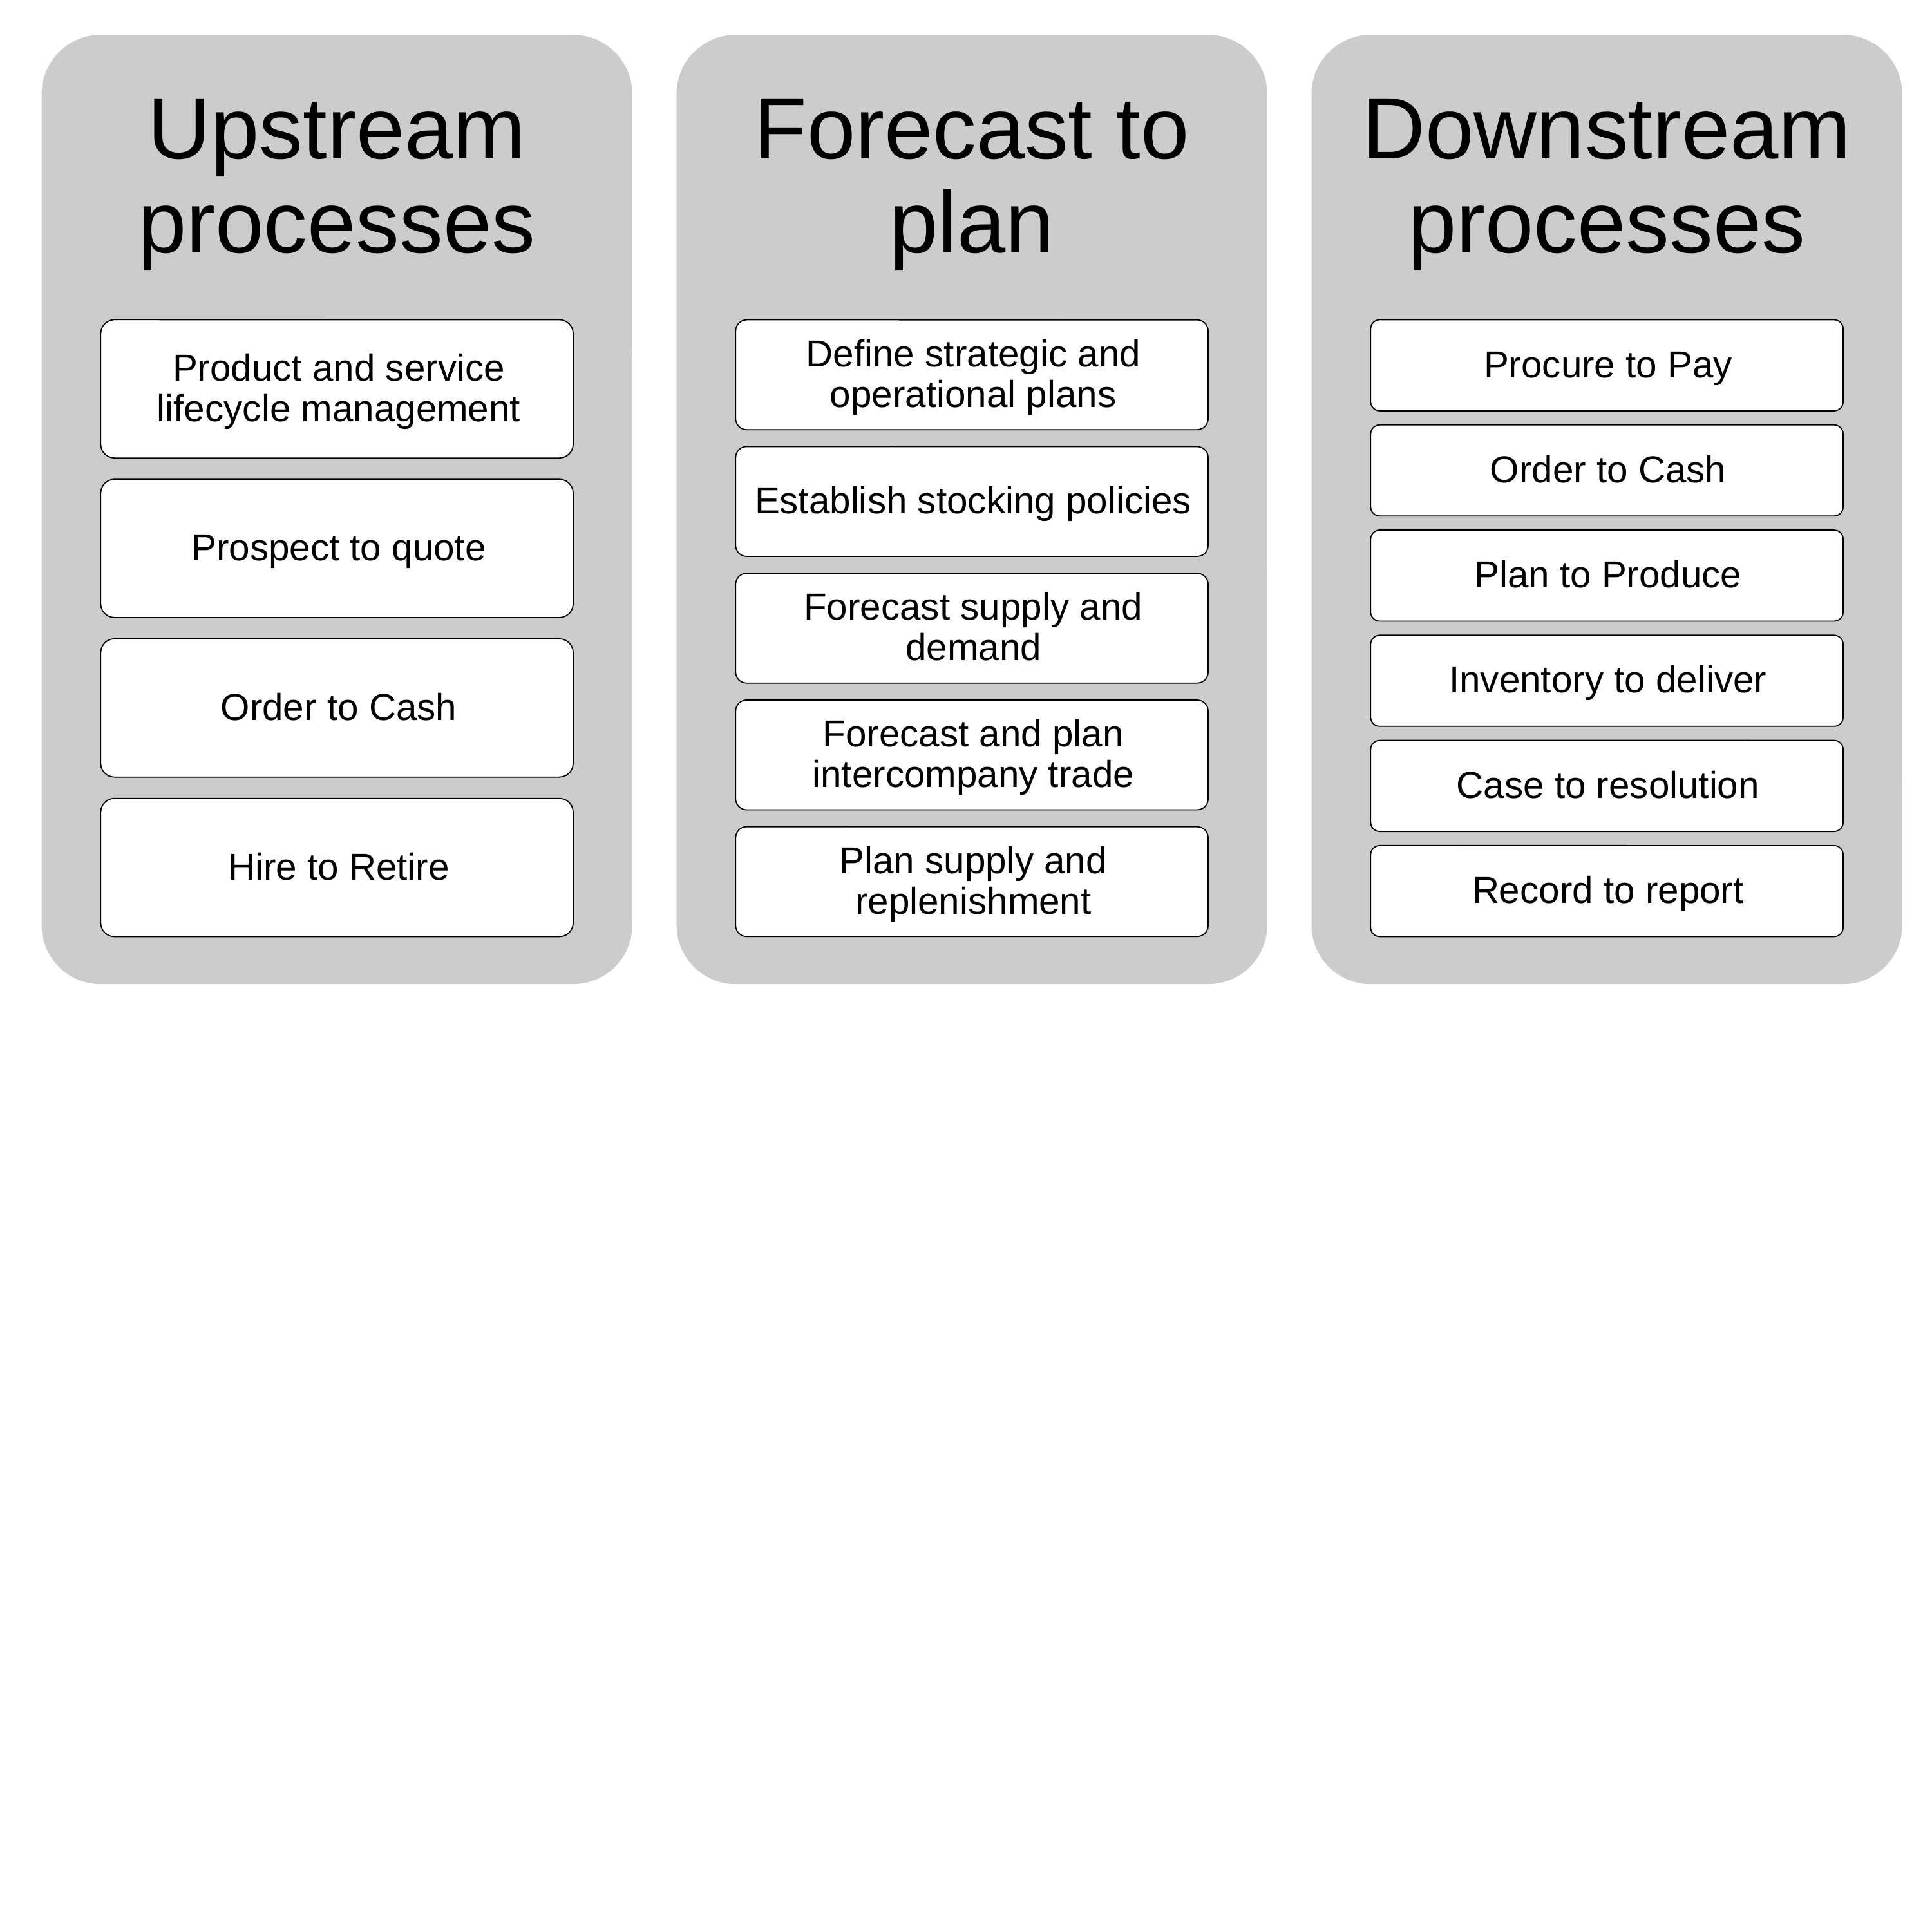

Upstream processes
Product and service lifecycle management
Prospect to quote
Order to Cash
Hire to Retire
Forecast to plan
Define strategic and operational plans
Establish stocking policies
Forecast supply and demand
Forecast and plan intercompany trade
Plan supply and replenishment
Downstream processes
Procure to Pay
Order to Cash
Plan to Produce
Inventory to deliver
Case to resolution
Record to report